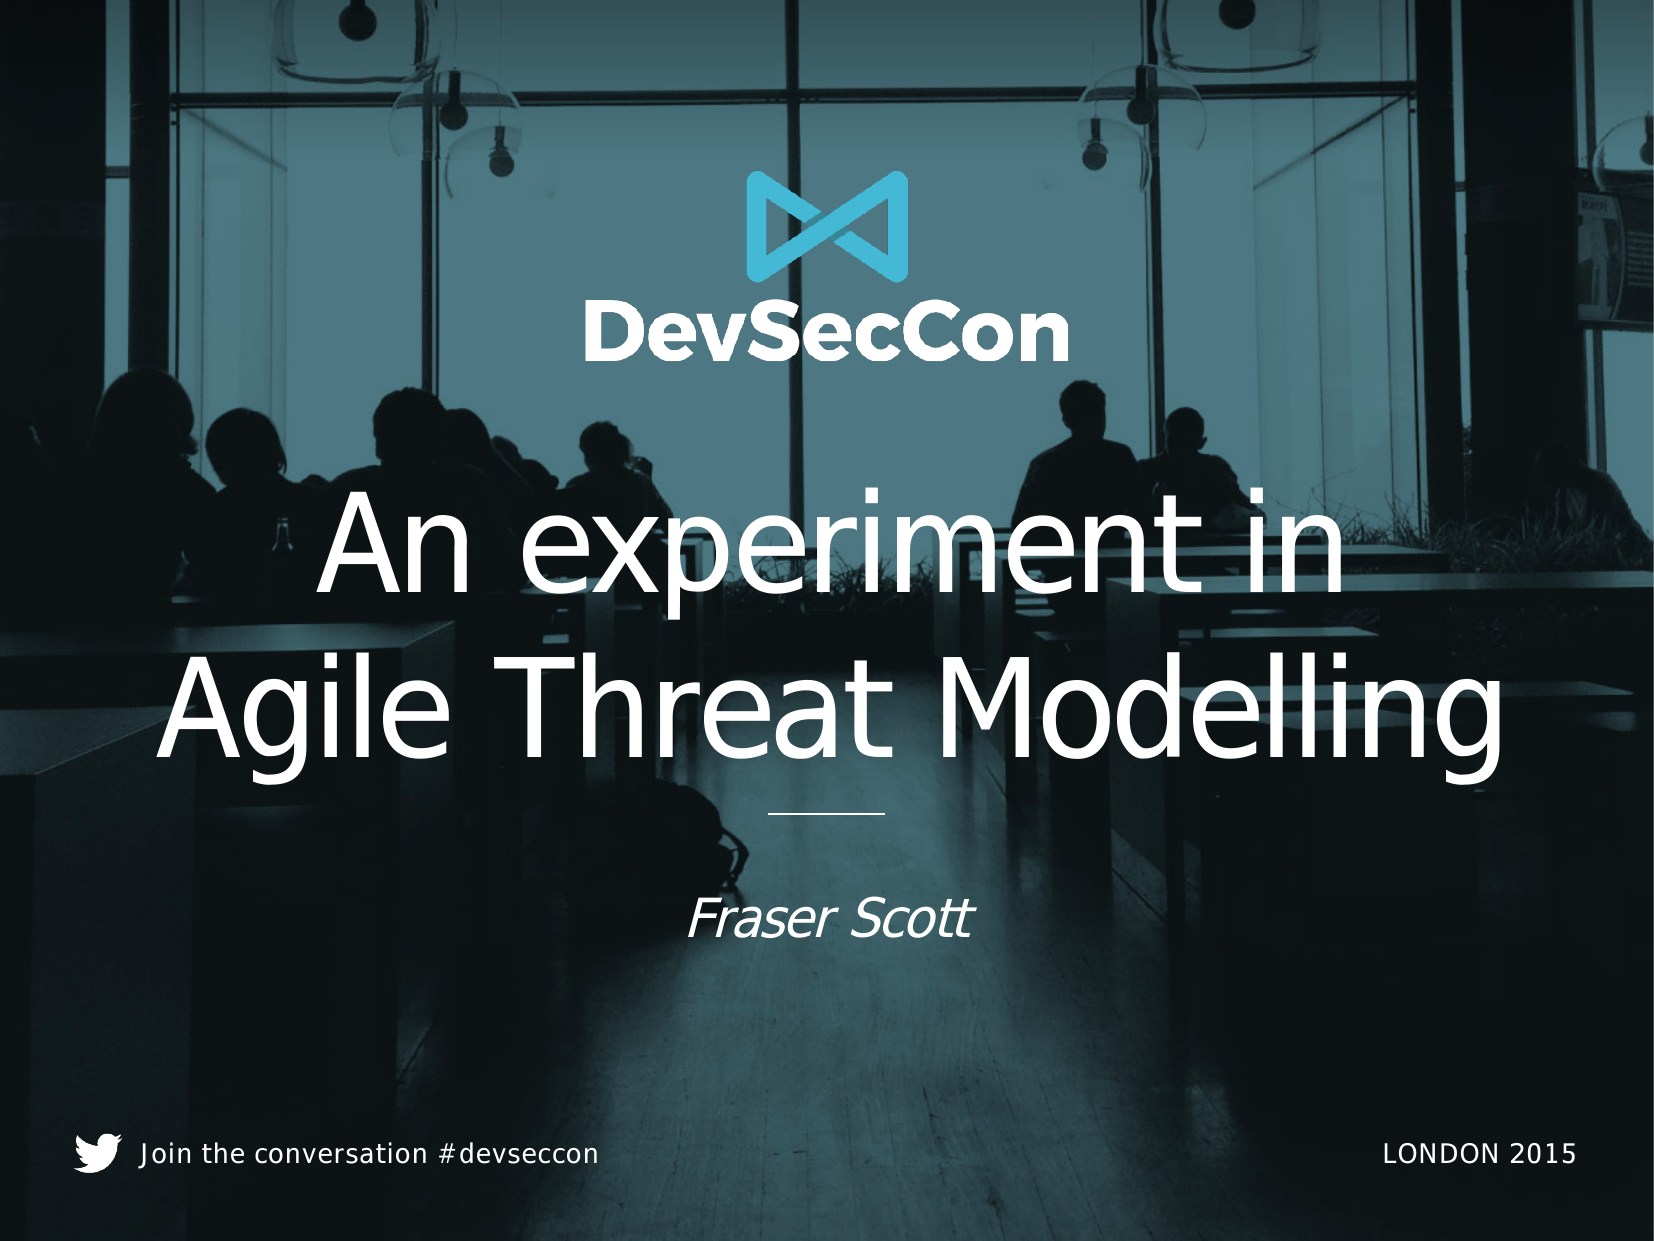

# An experiment in Agile Threat Modelling
Fraser Scott